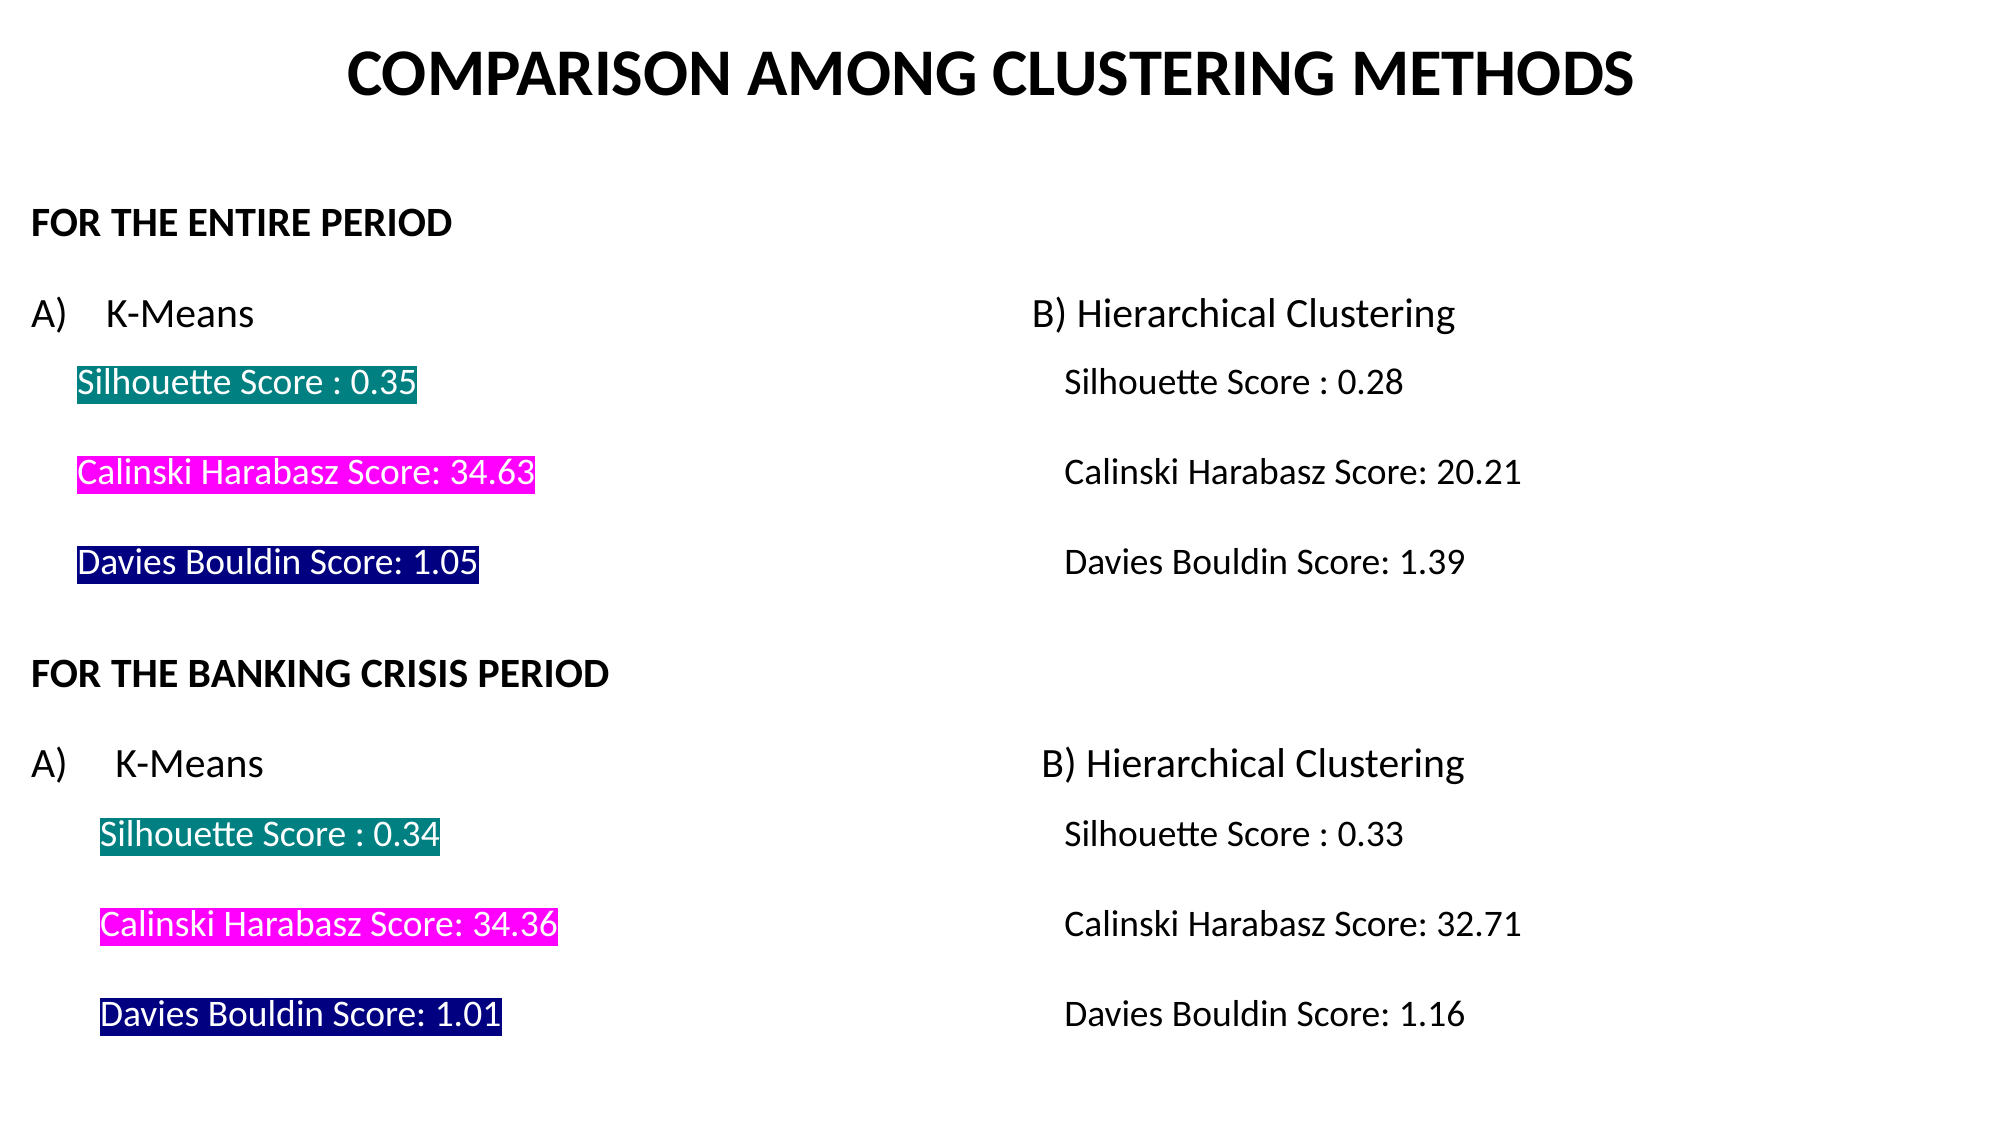

COMPARISON AMONG CLUSTERING METHODS
FOR THE ENTIRE PERIOD

K-Means                                                                                  B) Hierarchical Clustering

FOR THE BANKING CRISIS PERIOD

A)     K-Means                                                                                  B) Hierarchical Clustering

Silhouette Score : 0.35

Calinski Harabasz Score: 34.63

Davies Bouldin Score: 1.05
Silhouette Score : 0.28

Calinski Harabasz Score: 20.21

Davies Bouldin Score: 1.39
Silhouette Score : 0.34

Calinski Harabasz Score: 34.36

Davies Bouldin Score: 1.01
Silhouette Score : 0.33

Calinski Harabasz Score: 32.71

Davies Bouldin Score: 1.16